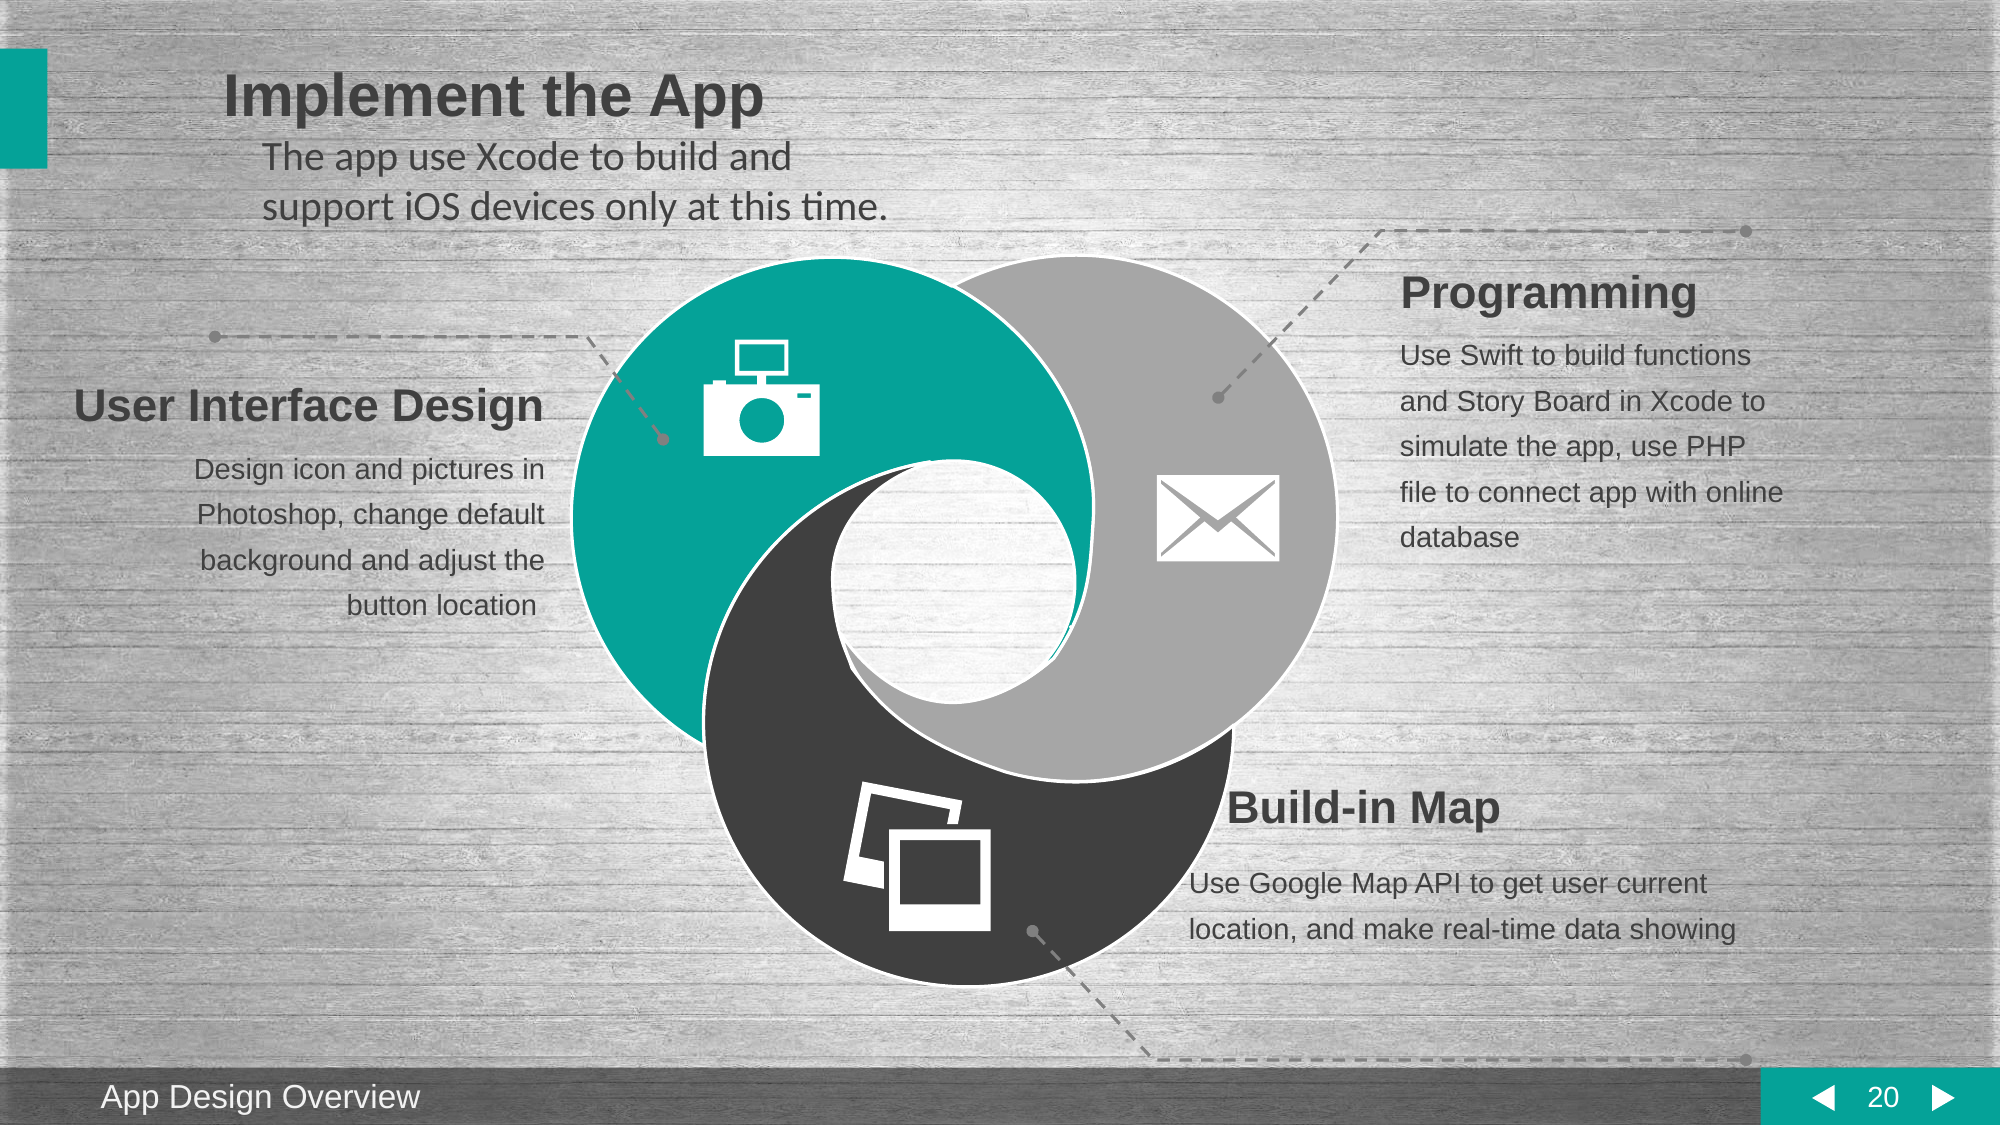

Implement the App

The app use Xcode to build and
support iOS devices only at this time.

Programming

Use Swift to build functions and Story Board in Xcode to simulate the app, use PHP file to connect app with online database

User Interface Design
Design icon and pictures in Photoshop, change default background and adjust the button location

Build-in Map

Use Google Map API to get user current location, and make real-time data showing
20